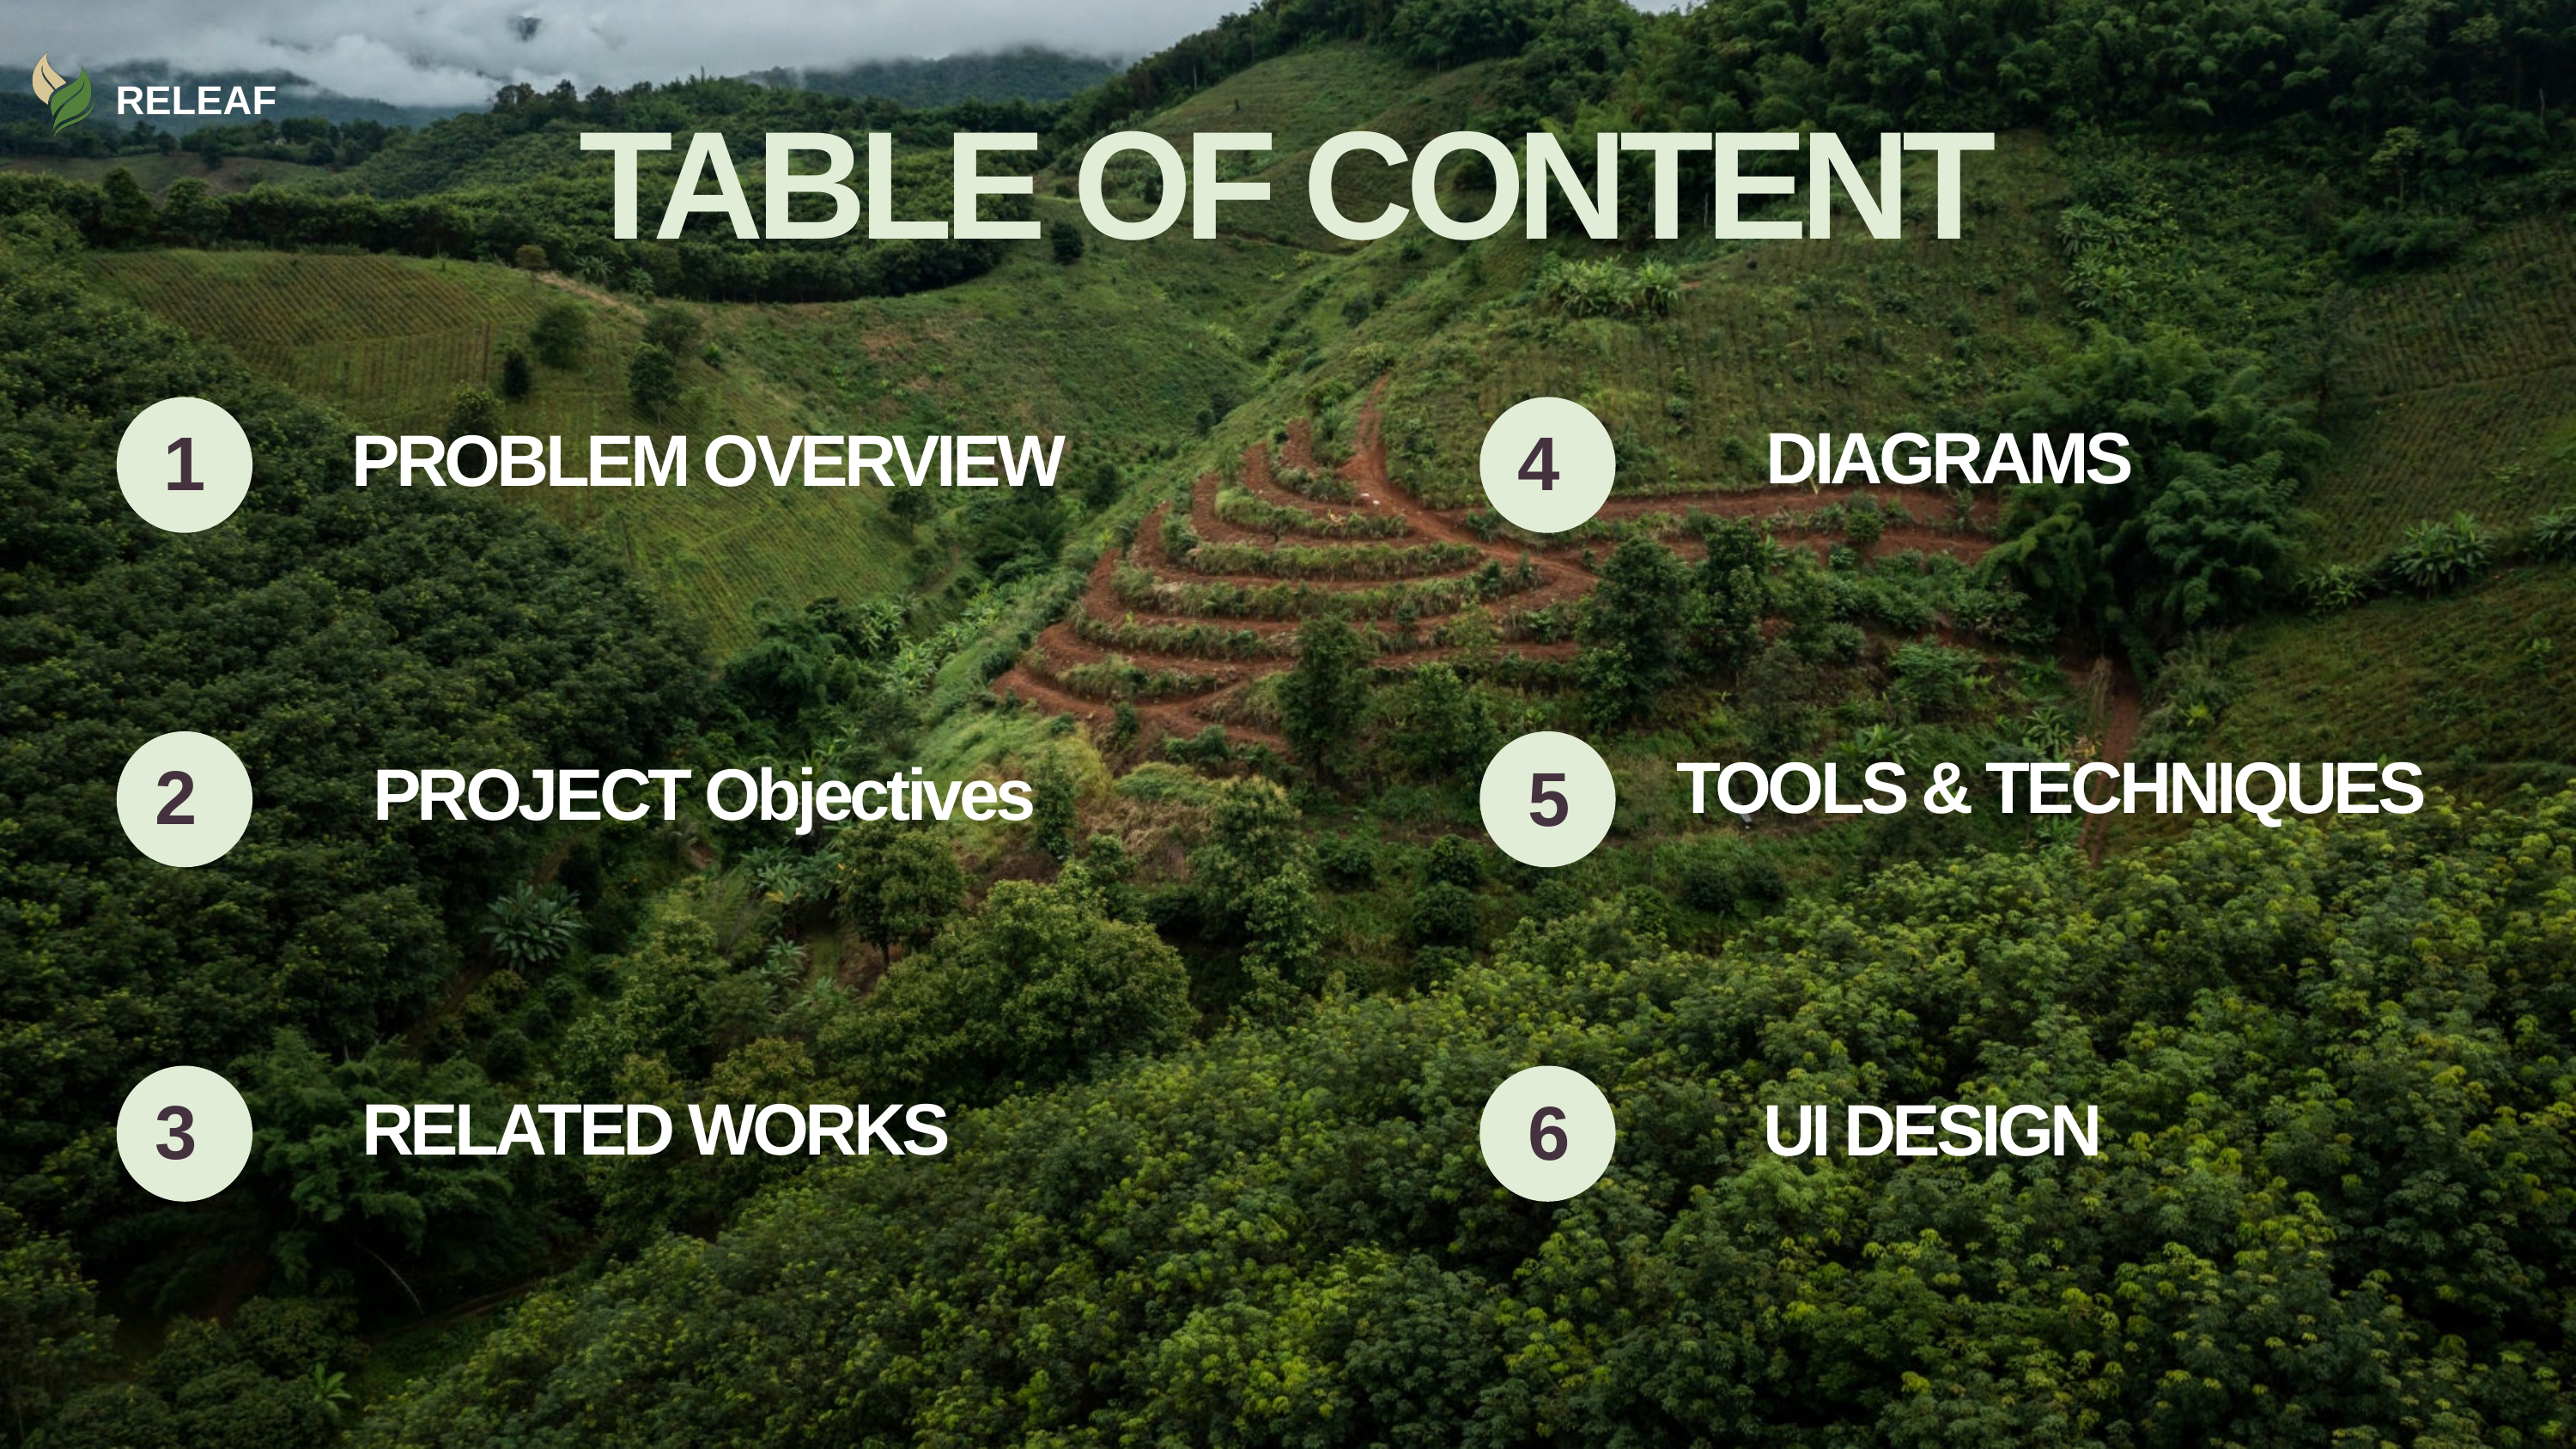

RELEAF
TABLE OF CONTENT

1
 PROBLEM OVERVIEW

4
DIAGRAMS

2
PROJECT Objectives

TOOLS & TECHNIQUES
5

3
RELATED WORKS

6
UI DESIGN